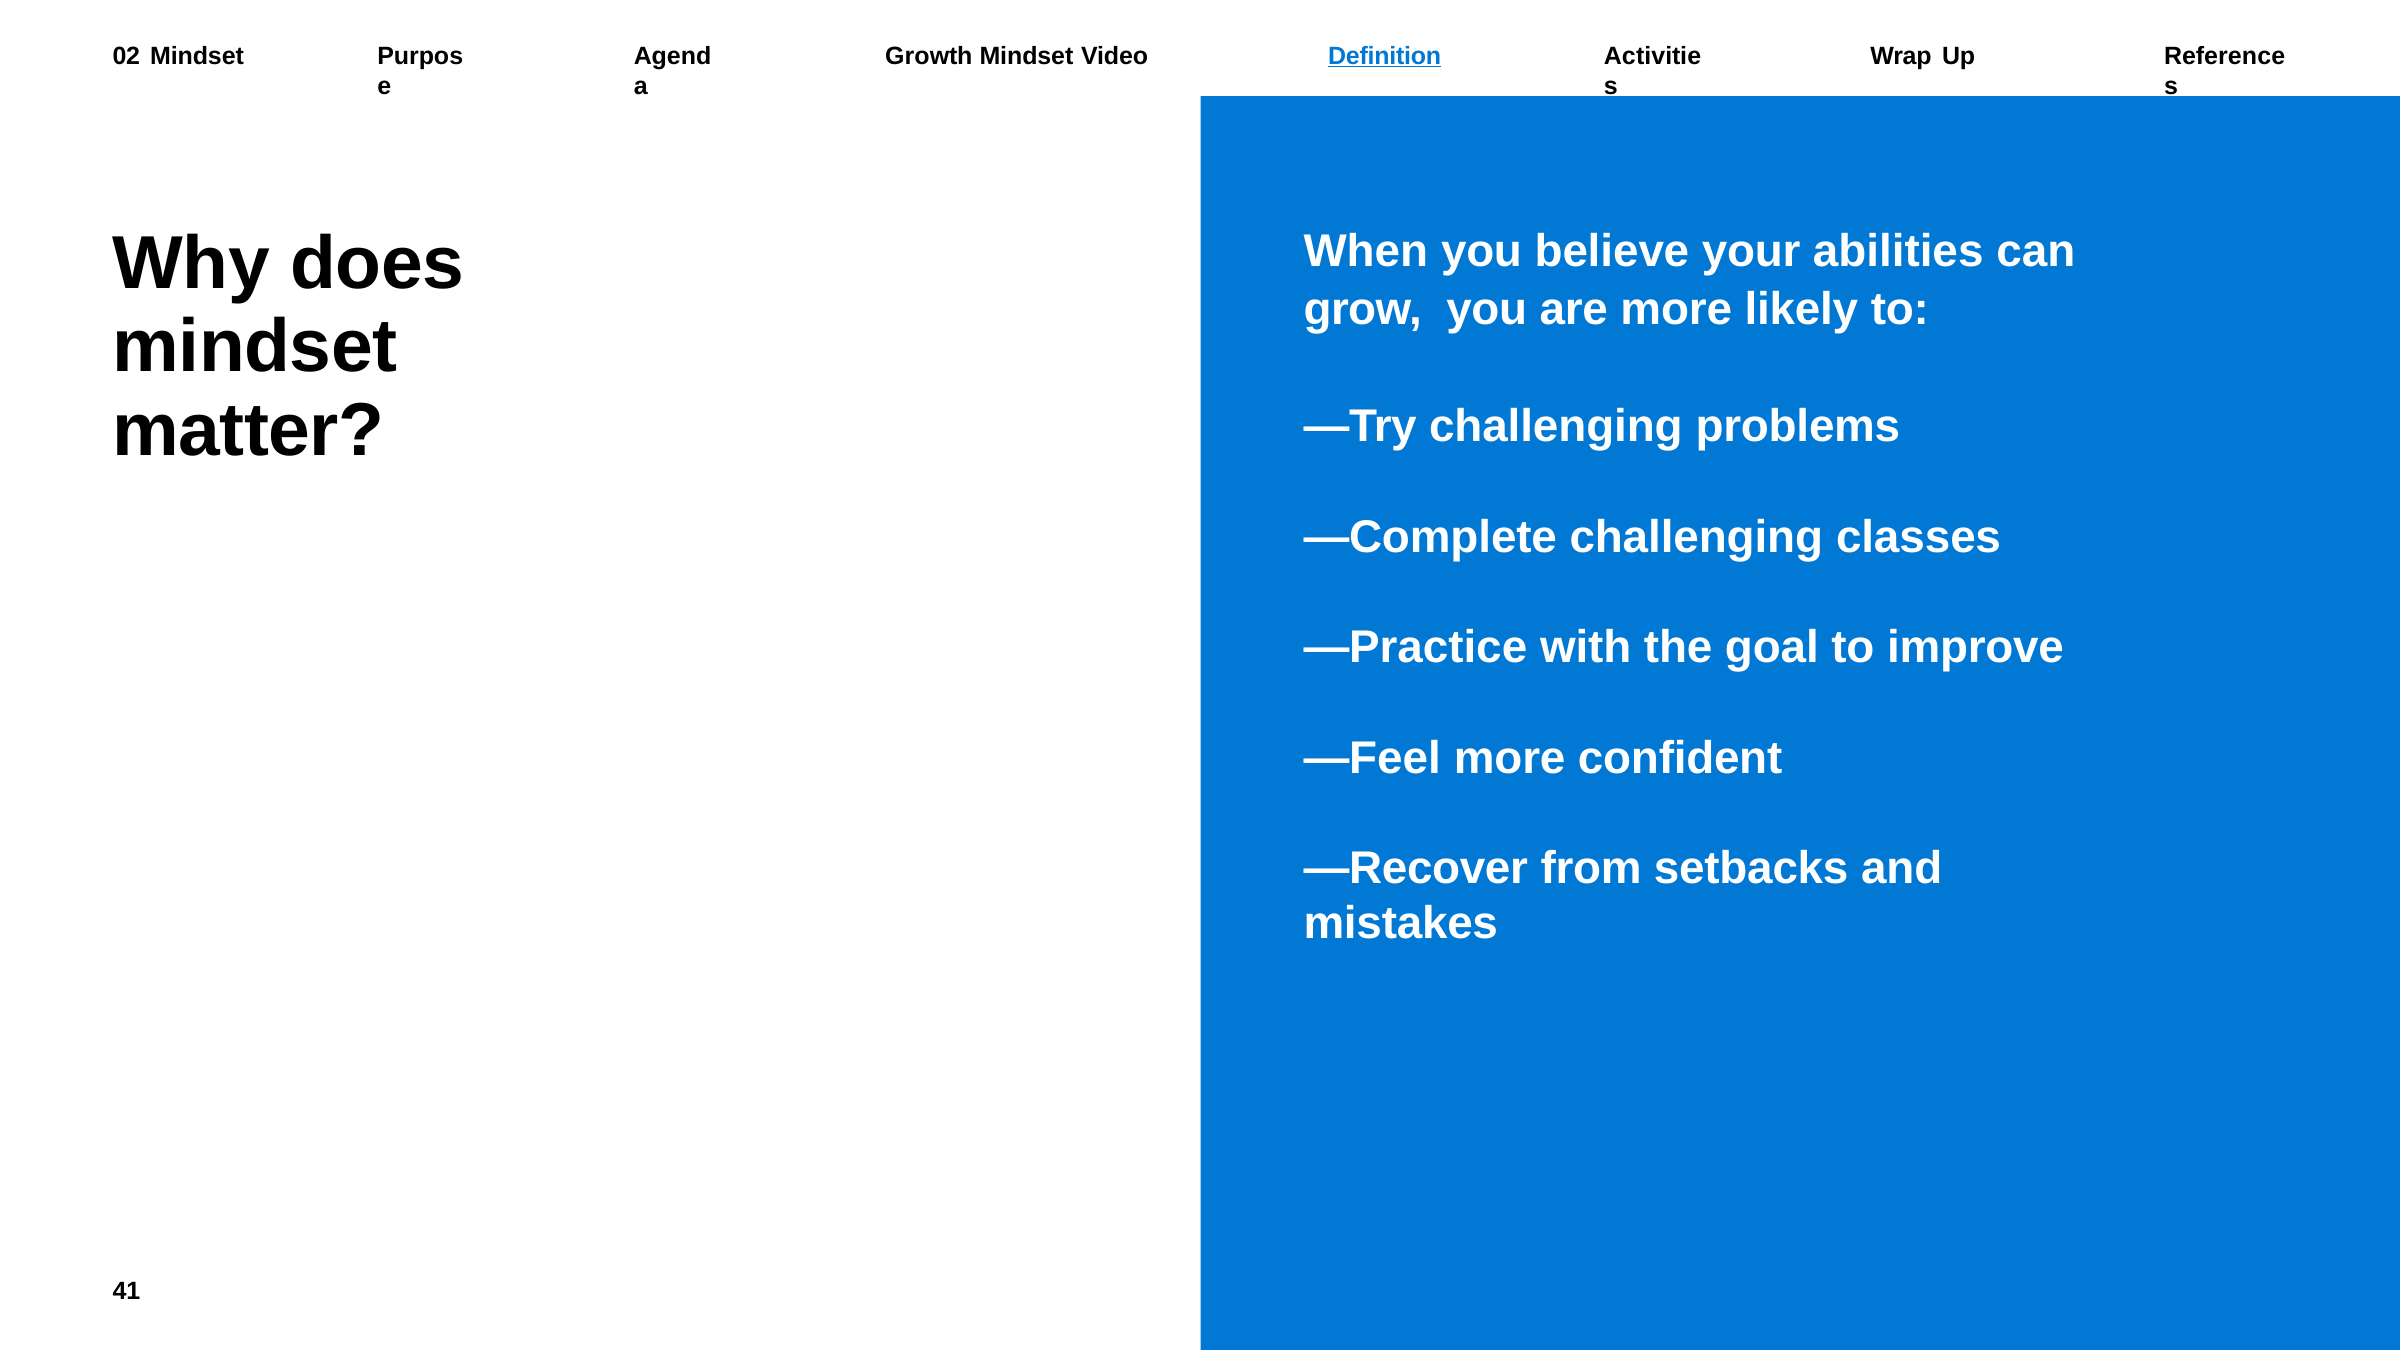

02 Mindset
Purpose
Agenda
Growth Mindset Video
Definition
Activities
Wrap Up
References

Why does  mindset matter?
When you believe your abilities can grow,  you are more likely to:
—Try challenging problems

—Complete challenging classes

—Practice with the goal to improve

—Feel more confident

—Recover from setbacks and mistakes
41